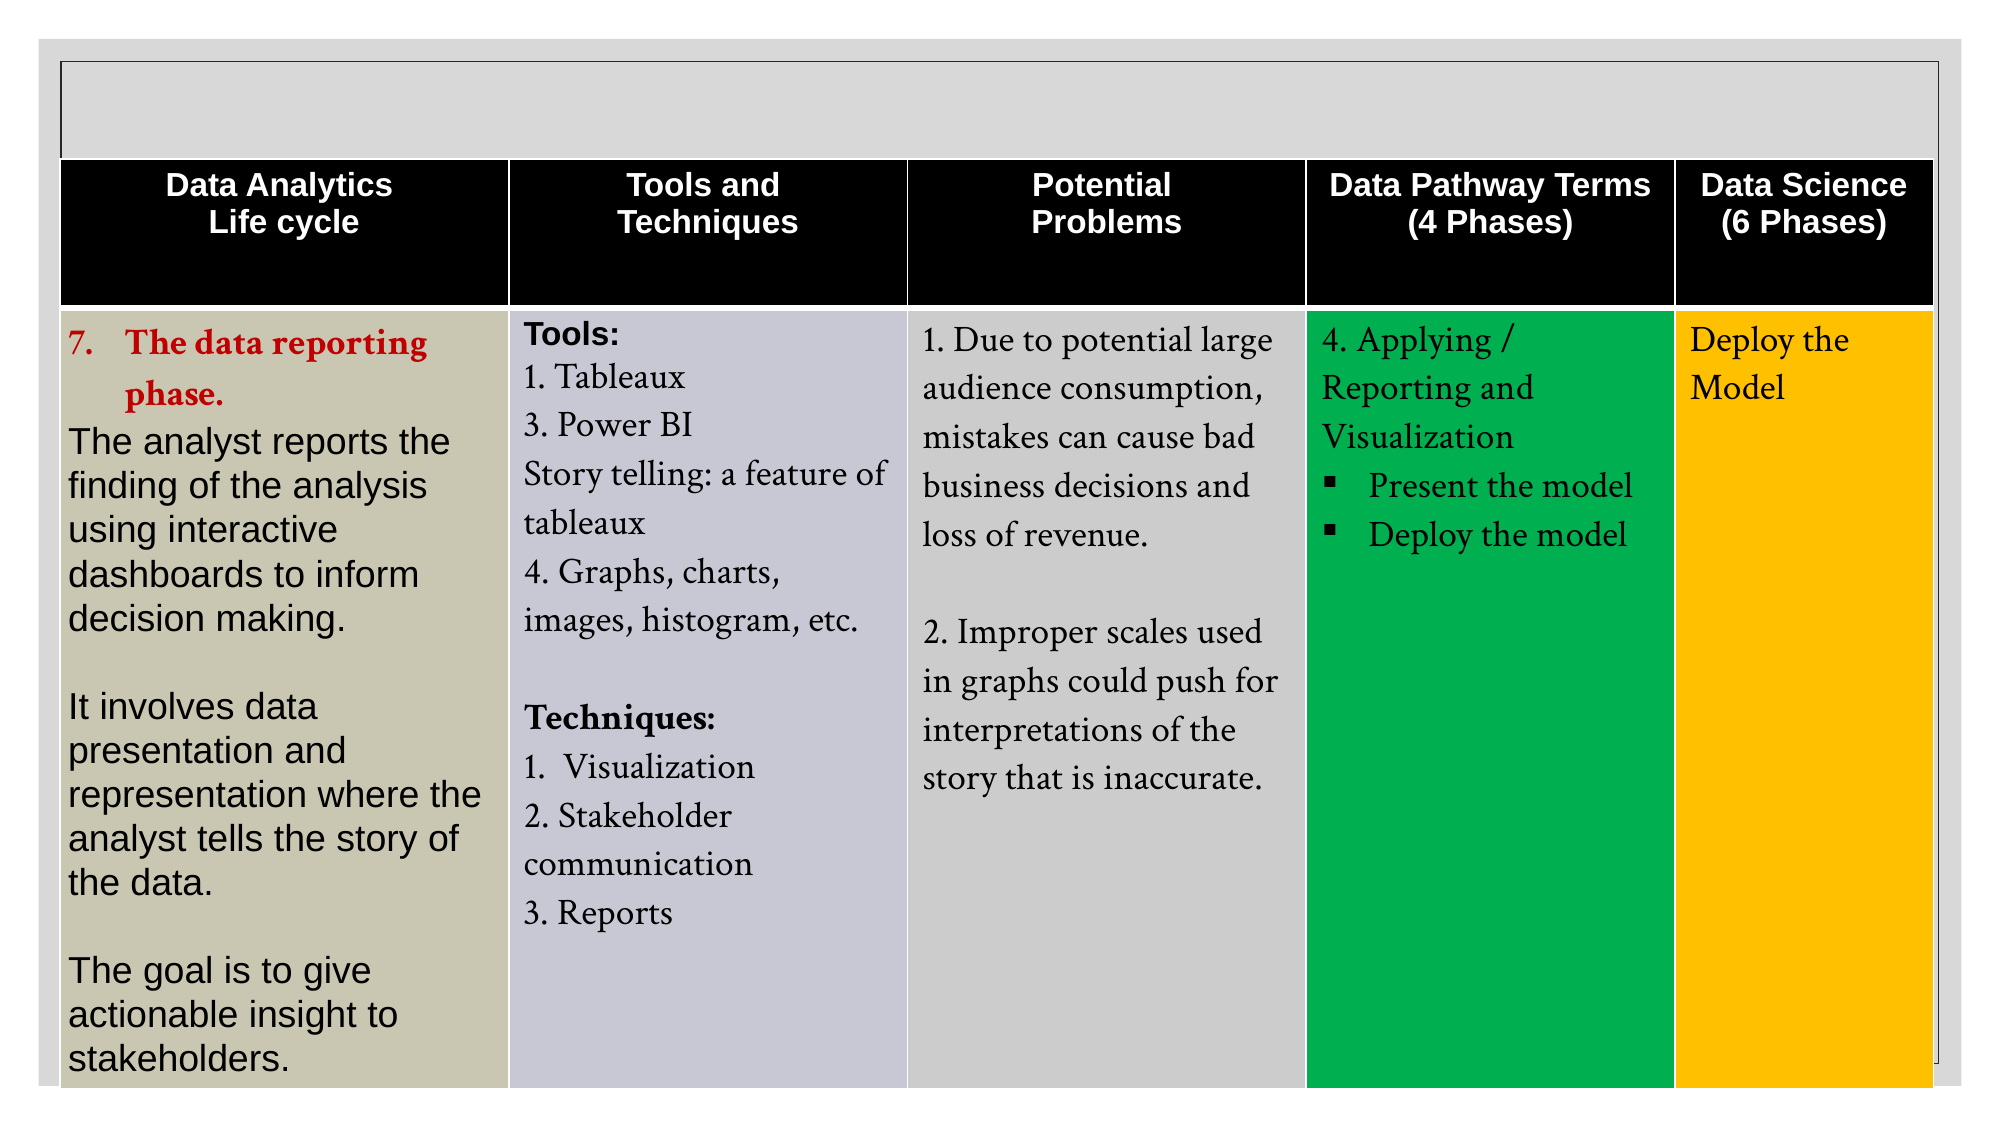

# A2 Cont’d: 		 The Data Analytics Life Cycle
| Data Analytics Life cycle | Tools and Techniques | Potential Problems | Data Pathway Terms (4 Phases) | Data Science (6 Phases) |
| --- | --- | --- | --- | --- |
| The data reporting phase. The analyst reports the finding of the analysis using interactive dashboards to inform decision making. It involves data presentation and representation where the analyst tells the story of the data. The goal is to give actionable insight to stakeholders. | Tools: 1. Tableaux 3. Power BI Story telling: a feature of tableaux 4. Graphs, charts, images, histogram, etc.   Techniques: 1. Visualization 2. Stakeholder communication 3. Reports | 1. Due to potential large audience consumption, mistakes can cause bad business decisions and loss of revenue. 2. Improper scales used in graphs could push for interpretations of the story that is inaccurate. | 4. Applying / Reporting and Visualization Present the model Deploy the model | Deploy the Model |